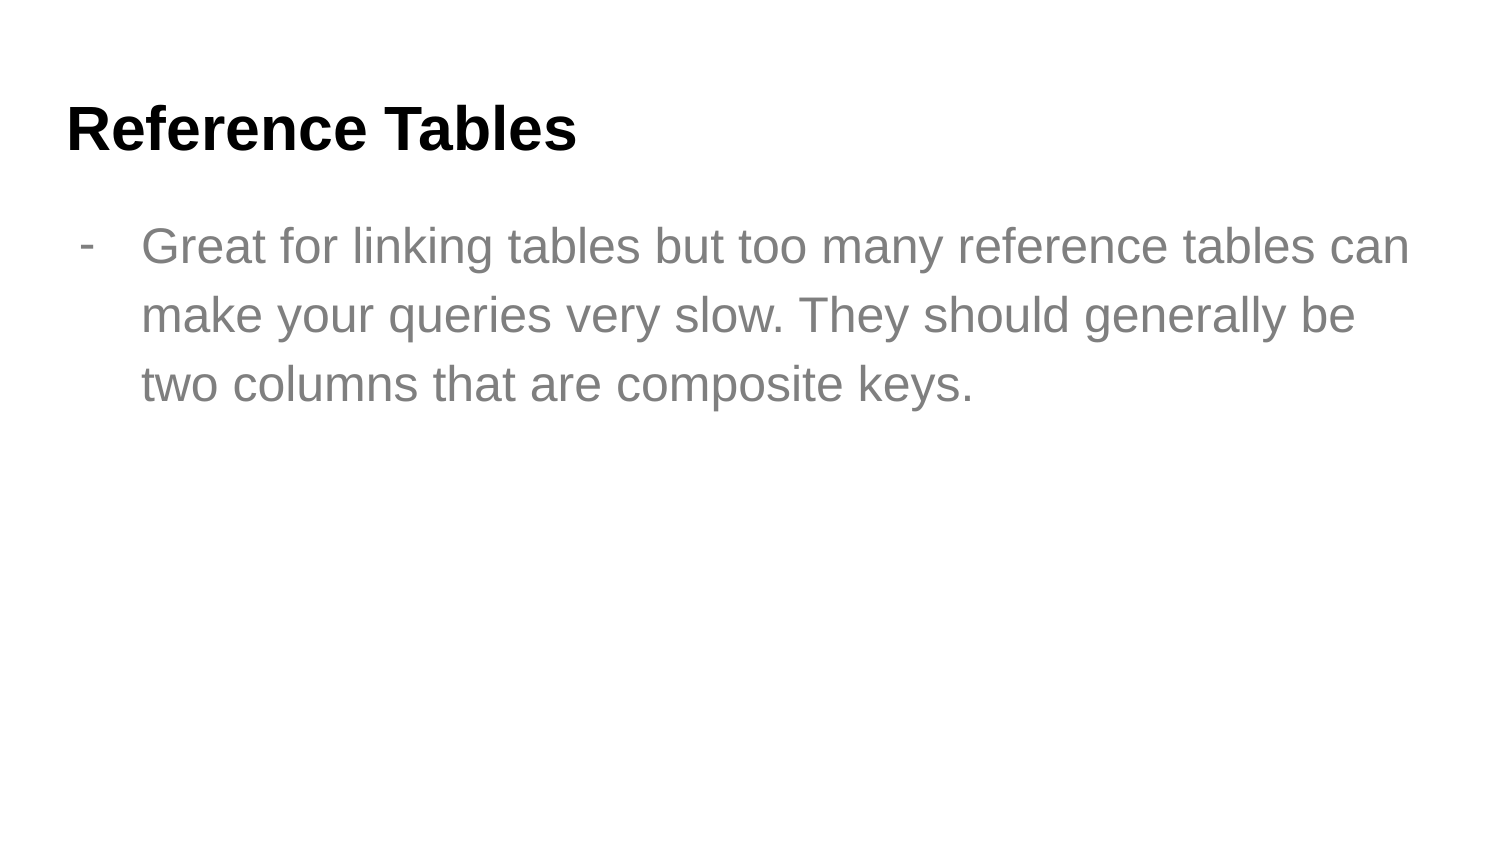

# Reference Tables
Great for linking tables but too many reference tables can make your queries very slow. They should generally be two columns that are composite keys.